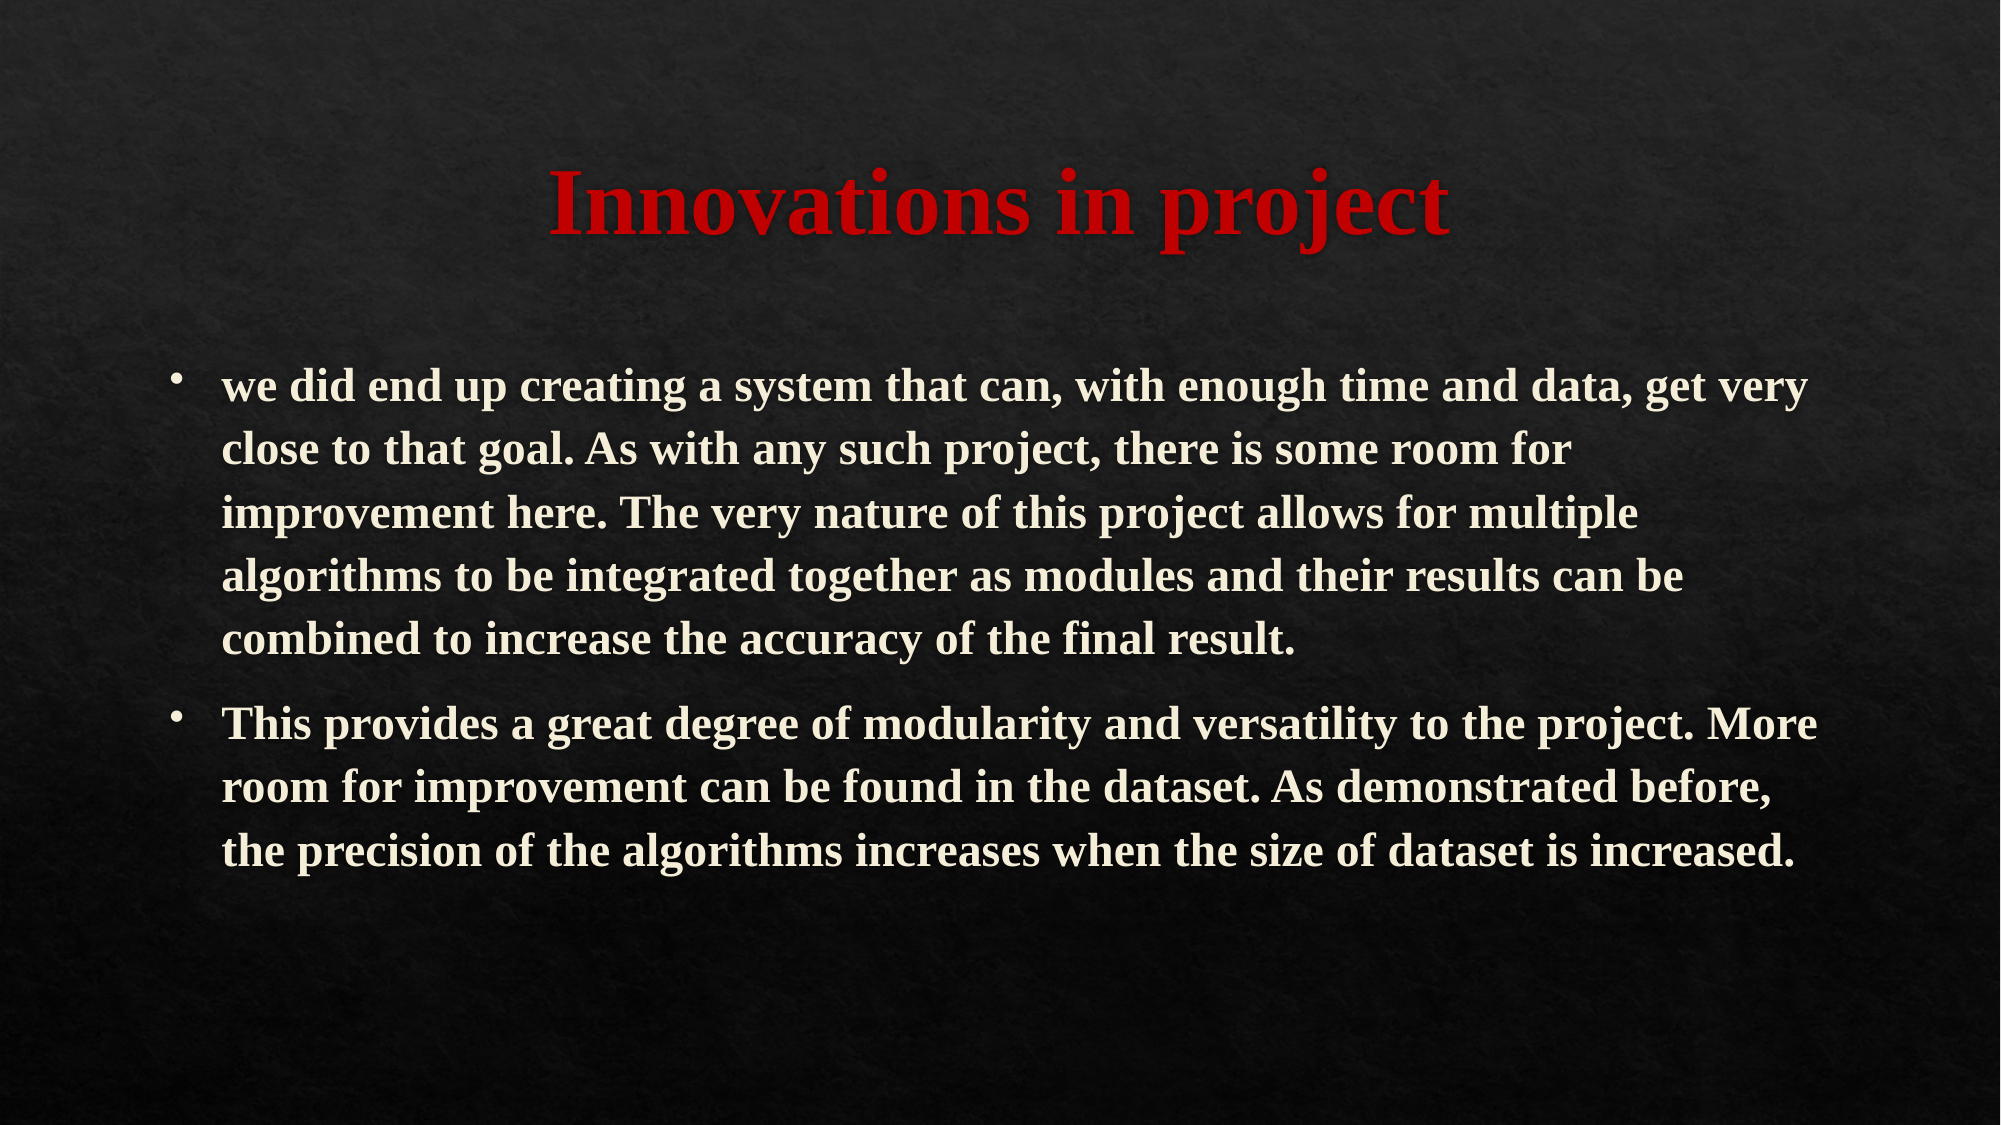

# Innovations in project
we did end up creating a system that can, with enough time and data, get very close to that goal. As with any such project, there is some room for improvement here. The very nature of this project allows for multiple algorithms to be integrated together as modules and their results can be combined to increase the accuracy of the final result.
This provides a great degree of modularity and versatility to the project. More room for improvement can be found in the dataset. As demonstrated before, the precision of the algorithms increases when the size of dataset is increased.